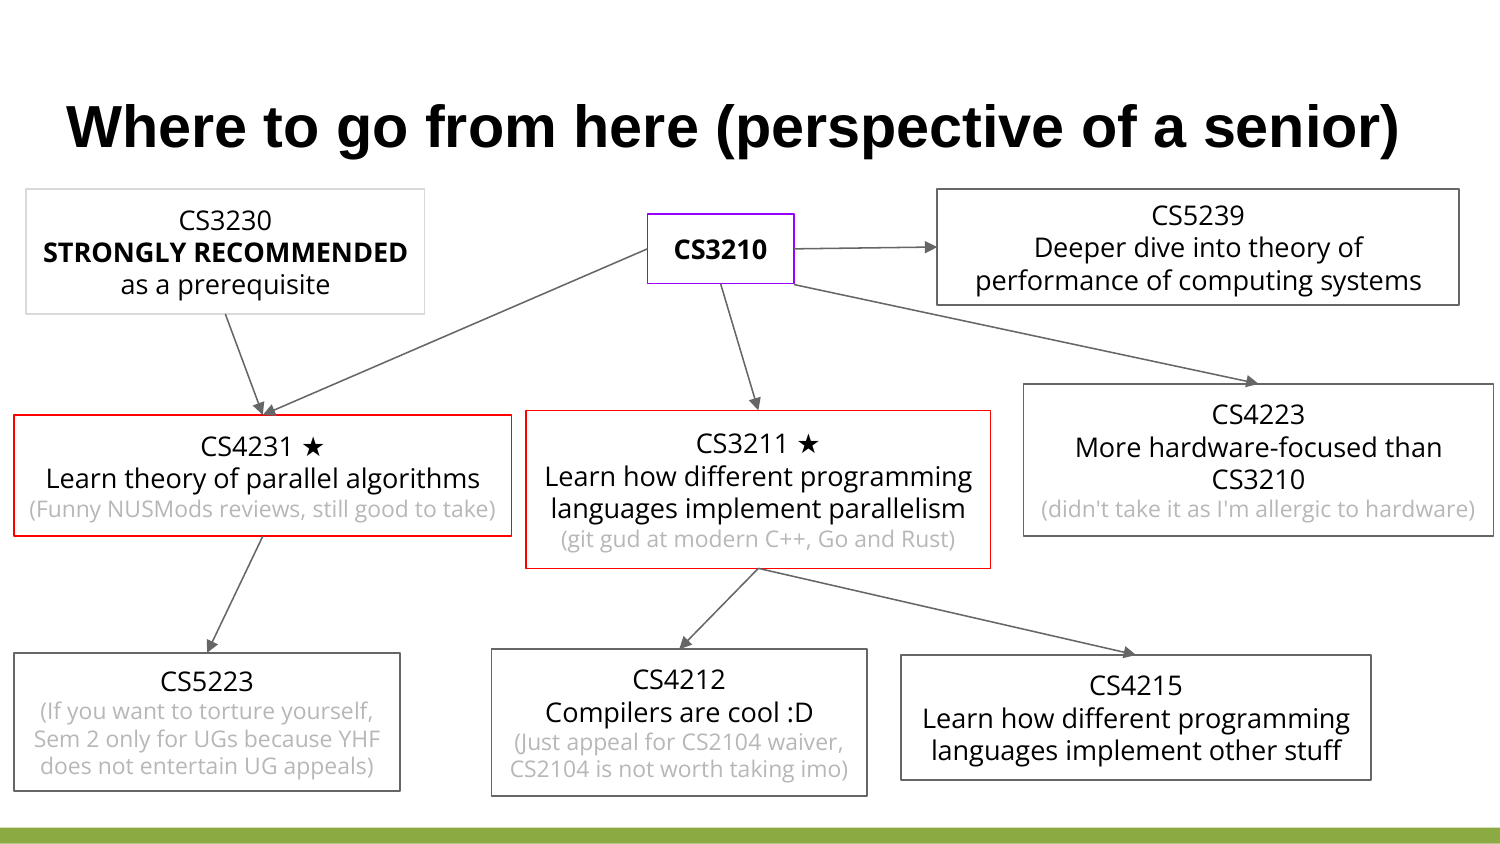

# Where to go from here (perspective of a senior)
CS3230
STRONGLY RECOMMENDED as a prerequisite
CS5239
Deeper dive into theory of performance of computing systems
CS3210
CS4223
More hardware-focused than CS3210
(didn't take it as I'm allergic to hardware)
CS3211 ★
Learn how different programming languages implement parallelism
(git gud at modern C++, Go and Rust)
CS4231 ★
Learn theory of parallel algorithms
(Funny NUSMods reviews, still good to take)
CS4212
Compilers are cool :D
(Just appeal for CS2104 waiver, CS2104 is not worth taking imo)
CS5223
(If you want to torture yourself, Sem 2 only for UGs because YHF does not entertain UG appeals)
CS4215
Learn how different programming languages implement other stuff